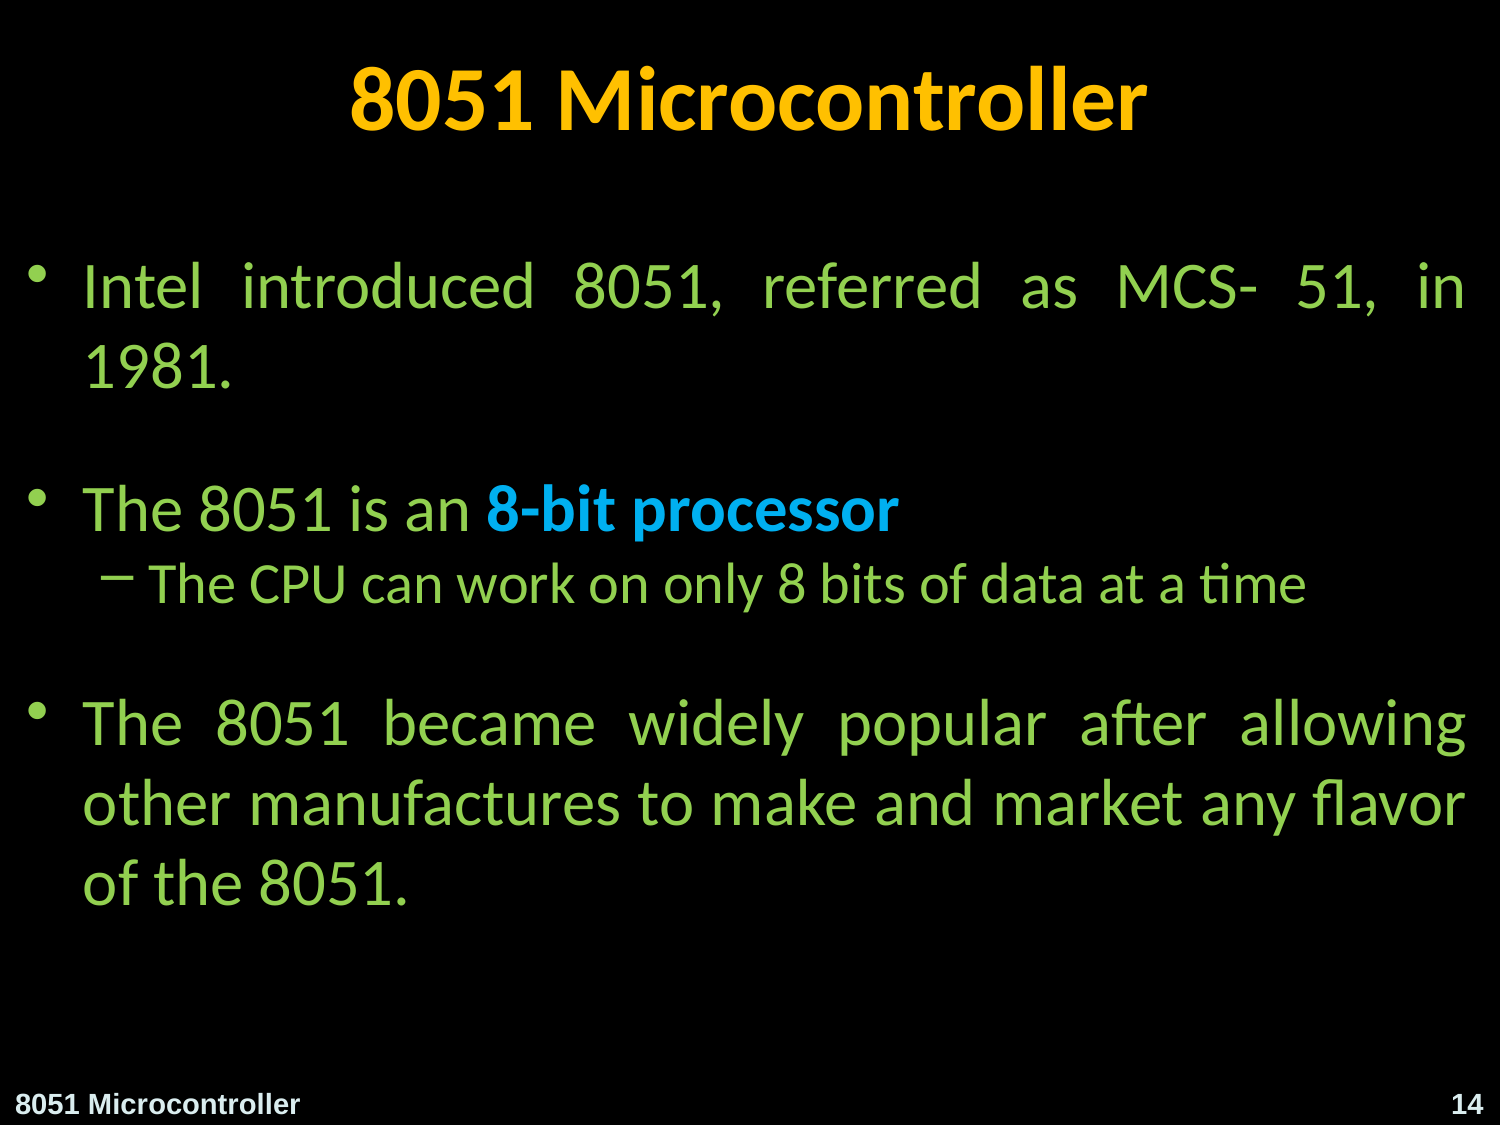

# 8051 Microcontroller
Intel introduced 8051, referred as MCS- 51, in 1981.
The 8051 is an 8-bit processor
The CPU can work on only 8 bits of data at a time
The 8051 became widely popular after allowing other manufactures to make and market any flavor of the 8051.
8051 Microcontroller
Suresh.P.Nair , HOD - ECE , RCET
14